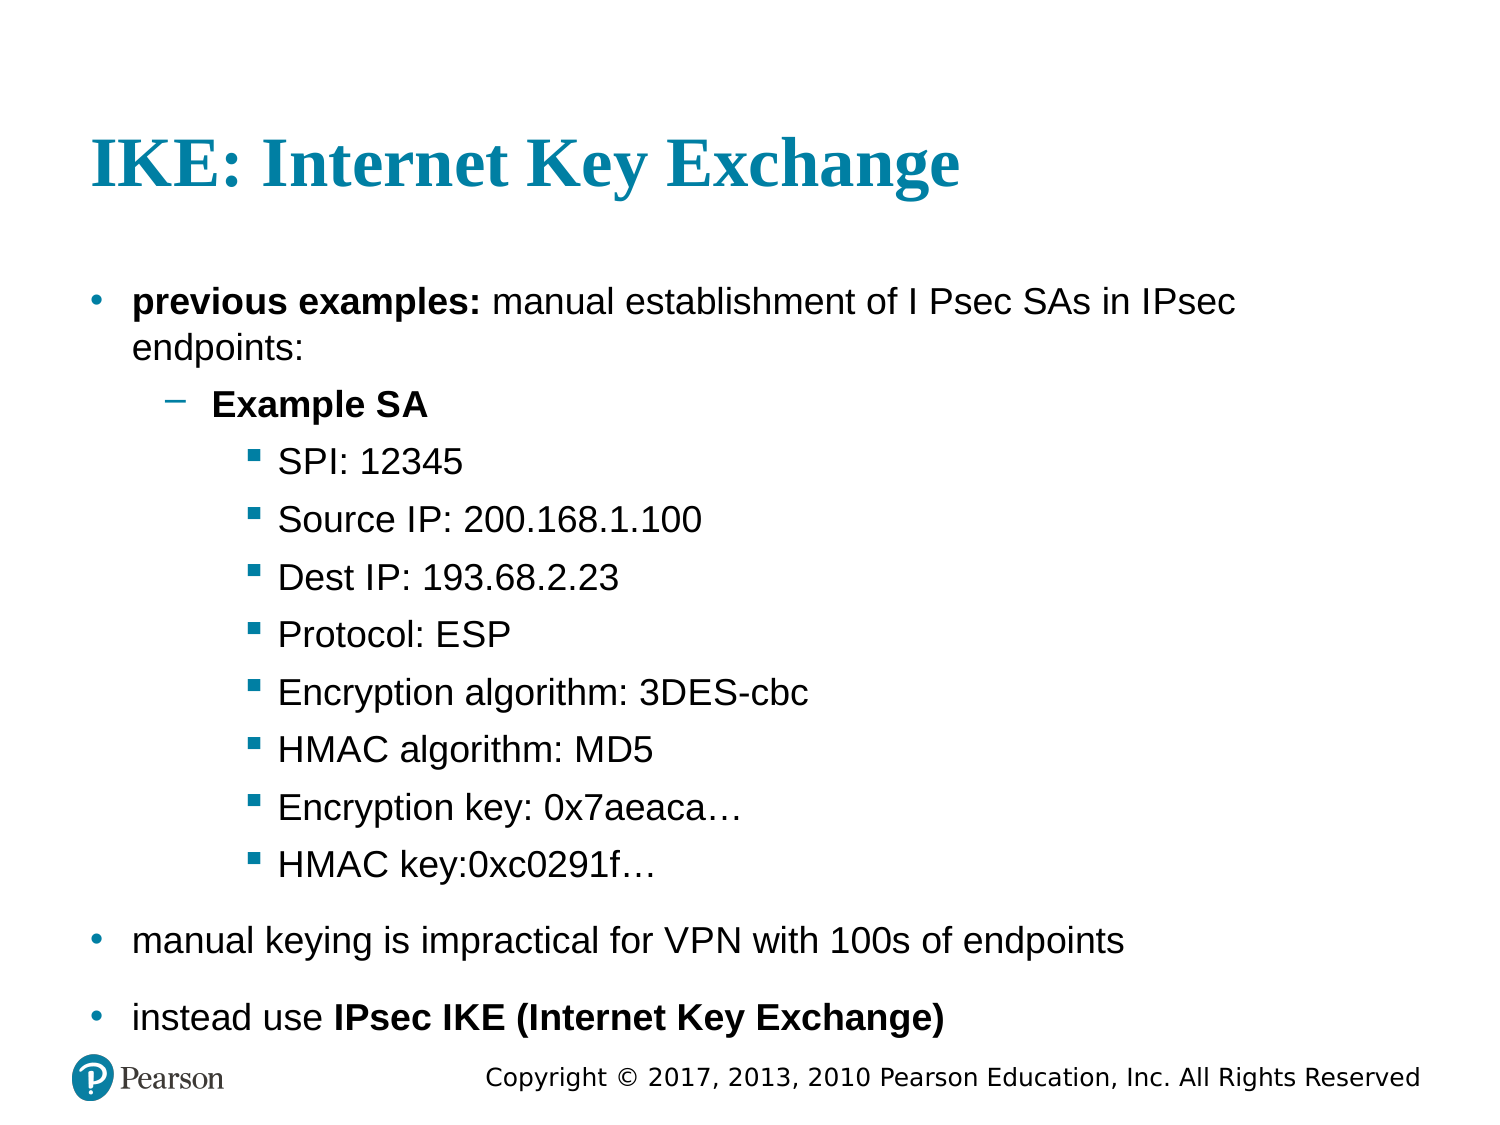

# I K E: Internet Key Exchange
previous examples: manual establishment of I Psec SAs in I Psec endpoints:
Example S A
S P I: 12345
Source I P: 200.168.1.100
Dest I P: 193.68.2.23
Protocol: E S P
Encryption algorithm: 3D E S-cbc
H M A C algorithm: M D5
Encryption key: 0x7aeaca…
H M A C key:0xc0291f…
manual keying is impractical for V P N with 100s of endpoints
instead use I Psec I K E (Internet Key Exchange)